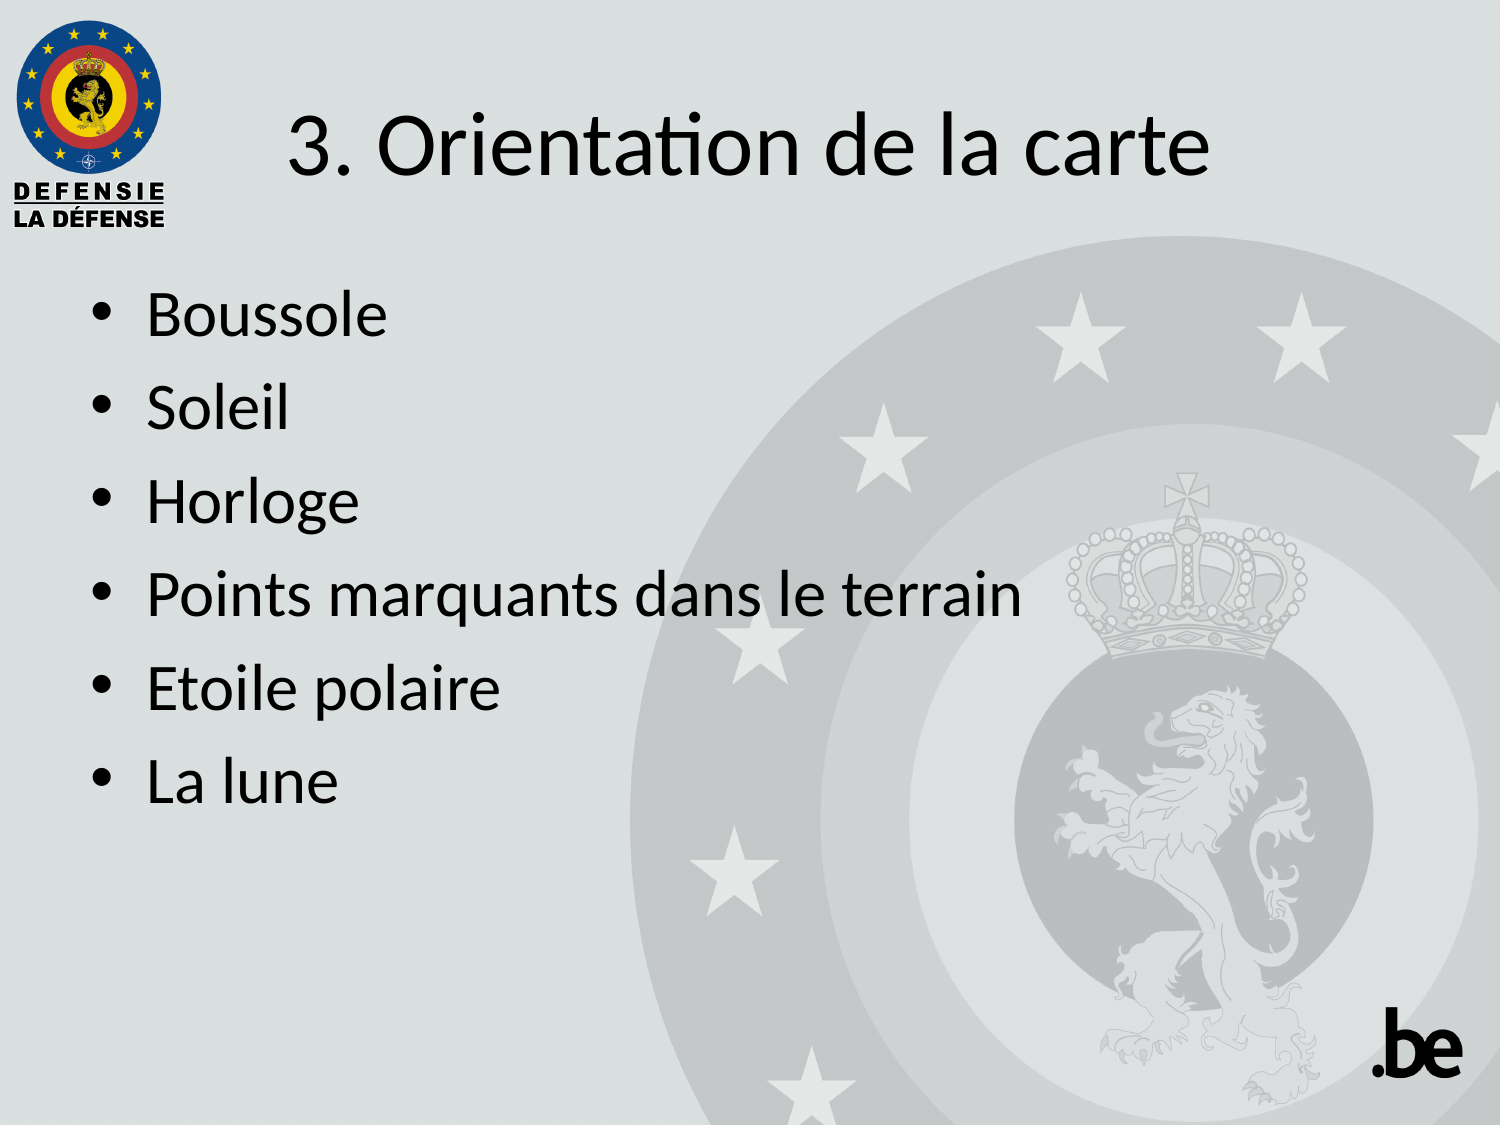

# 3. Orientation de la carte
Boussole
Soleil
Horloge
Points marquants dans le terrain
Etoile polaire
La lune